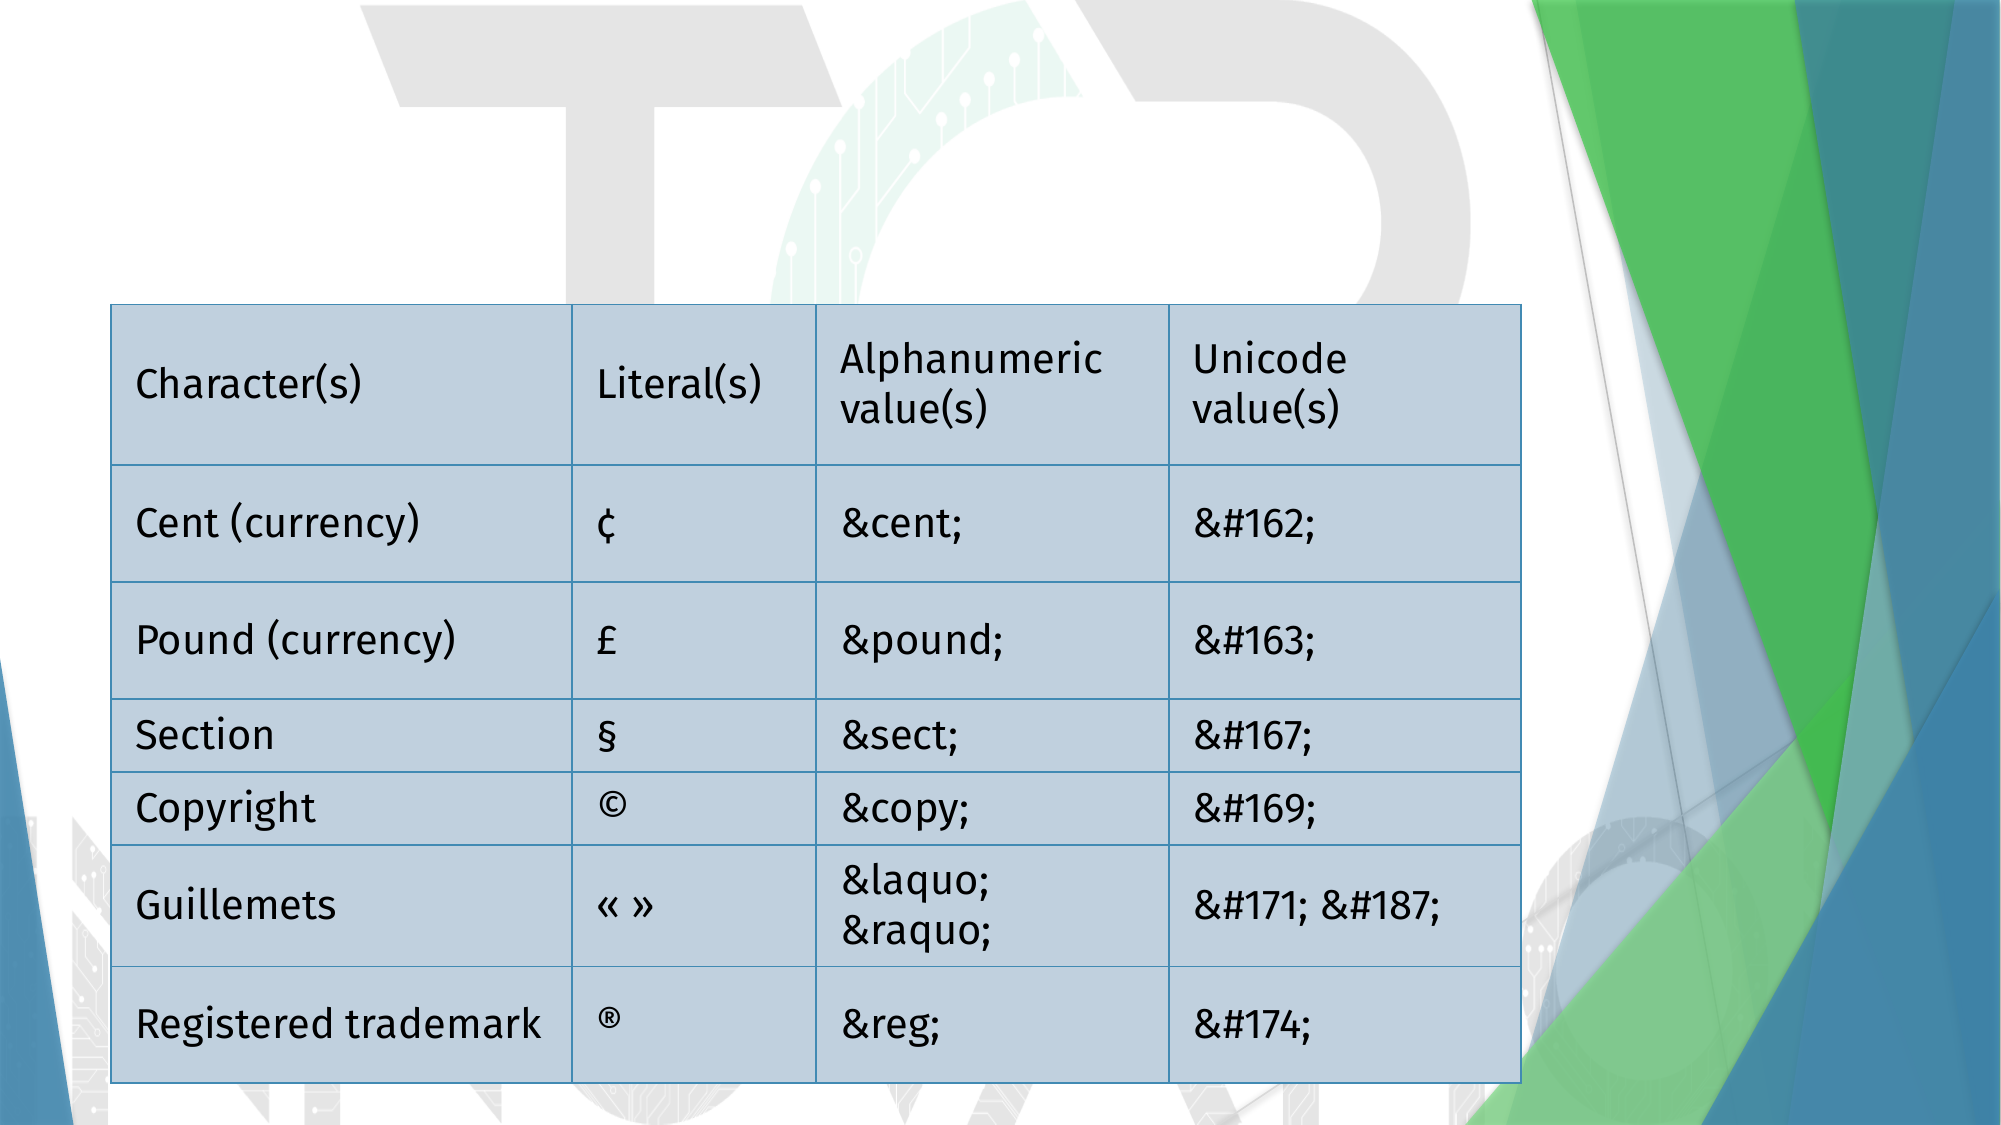

#
| Character(s) | Literal(s) | Alphanumeric value(s) | Unicode value(s) |
| --- | --- | --- | --- |
| Cent (currency) | ¢ | &cent; | &#162; |
| Pound (currency) | £ | &pound; | &#163; |
| Section | § | &sect; | &#167; |
| Copyright | © | &copy; | &#169; |
| Guillemets | « » | &laquo; &raquo; | &#171; &#187; |
| Registered trademark | ® | &reg; | &#174; |